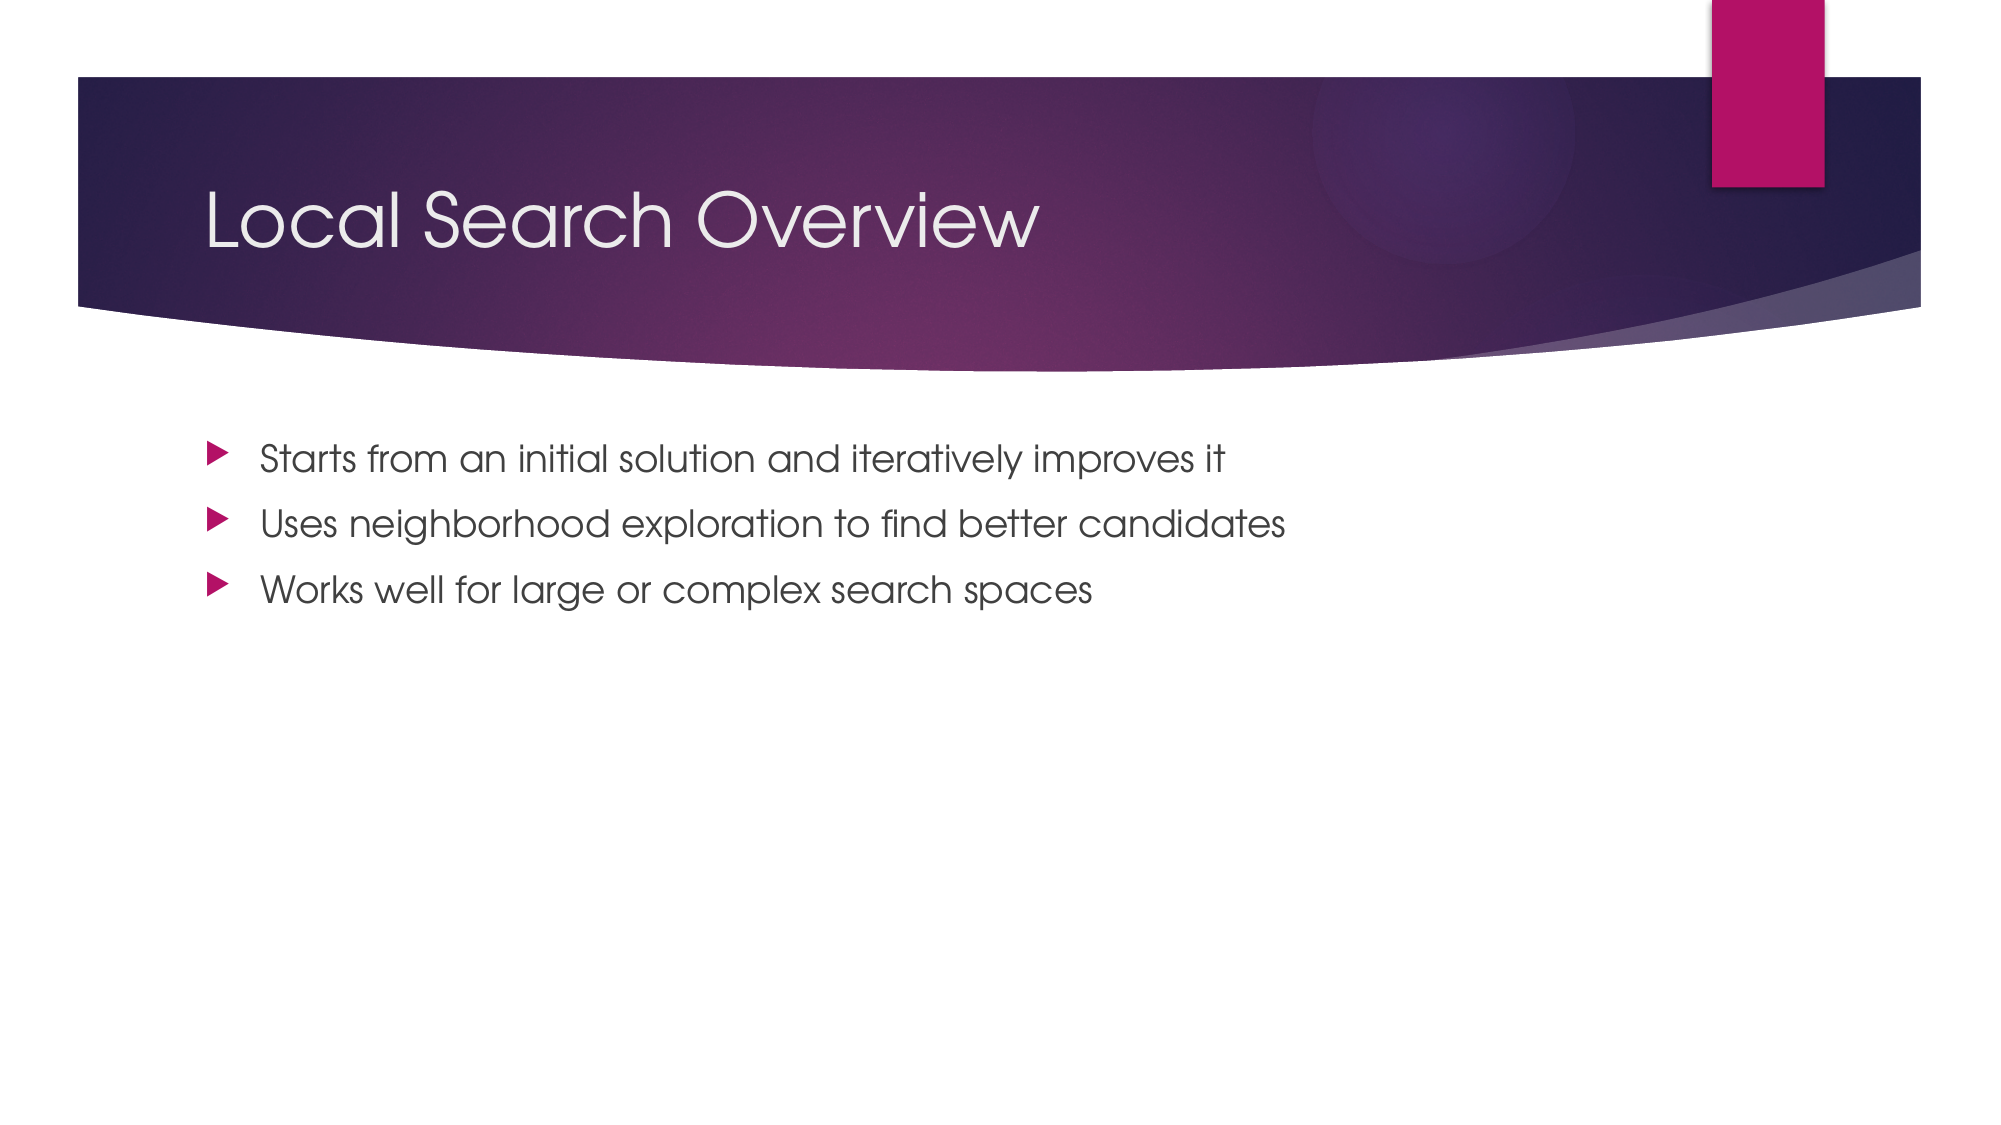

# Local Search Overview
Starts from an initial solution and iteratively improves it
Uses neighborhood exploration to find better candidates
Works well for large or complex search spaces